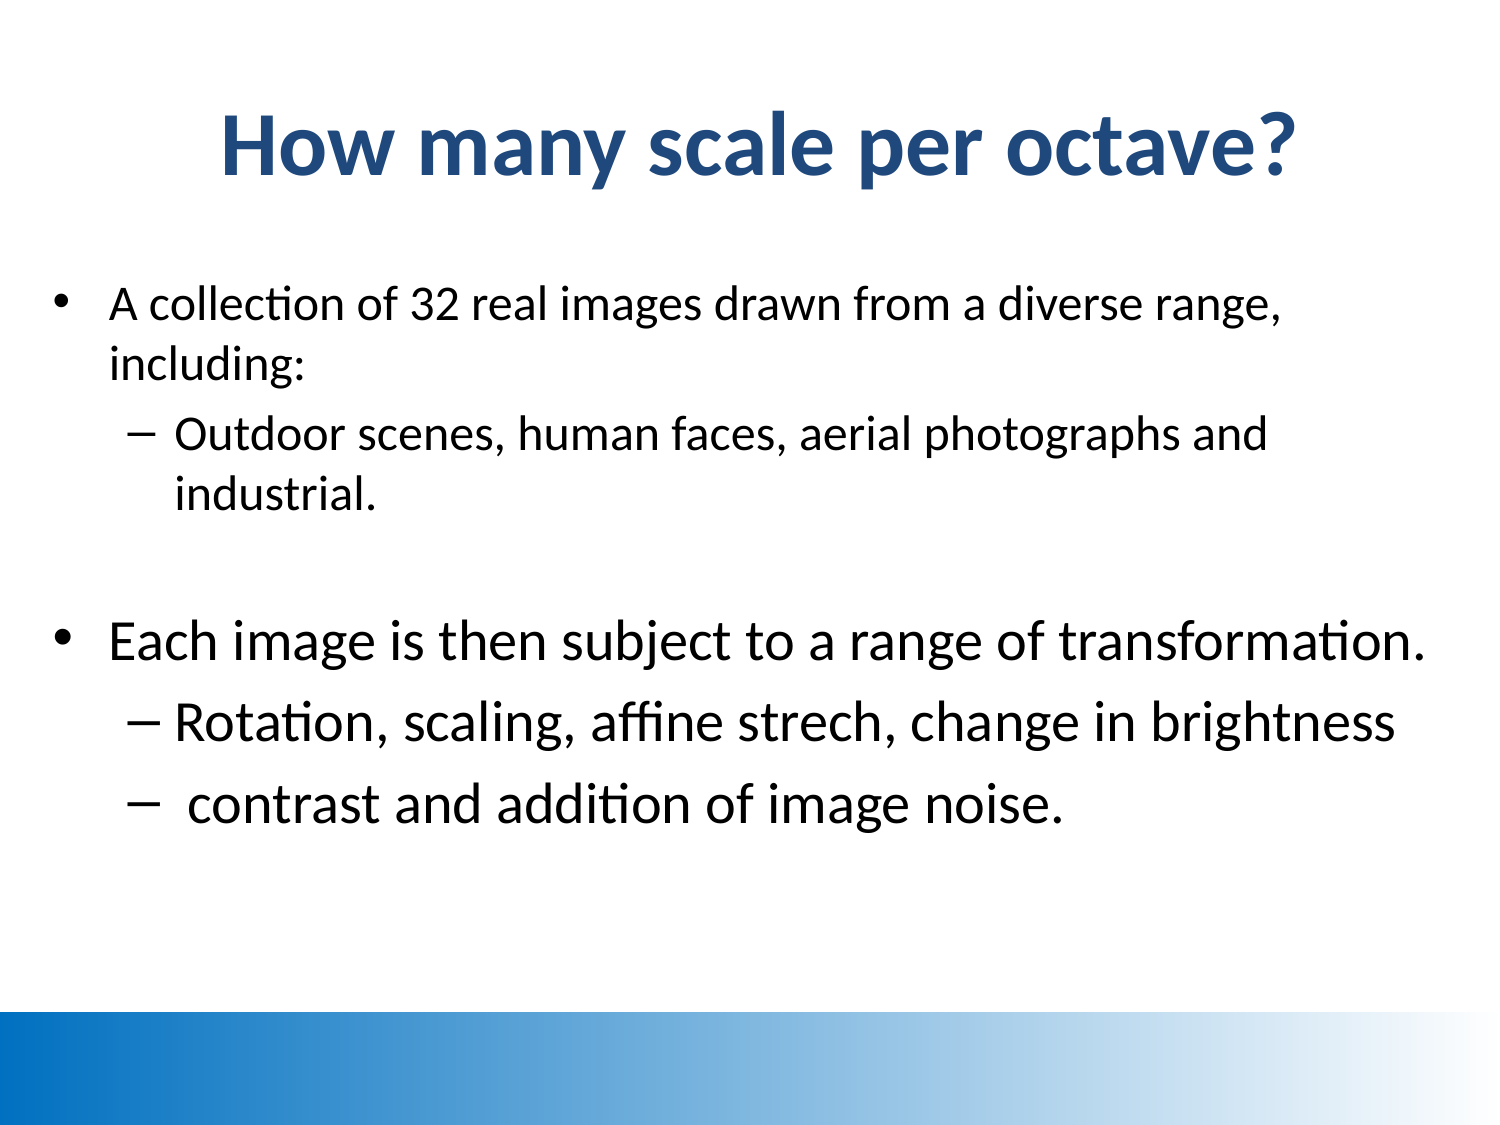

# How many scale per octave?
A collection of 32 real images drawn from a diverse range, including:
Outdoor scenes, human faces, aerial photographs and industrial.

Each image is then subject to a range of transformation.
Rotation, scaling, affine strech, change in brightness
 contrast and addition of image noise.